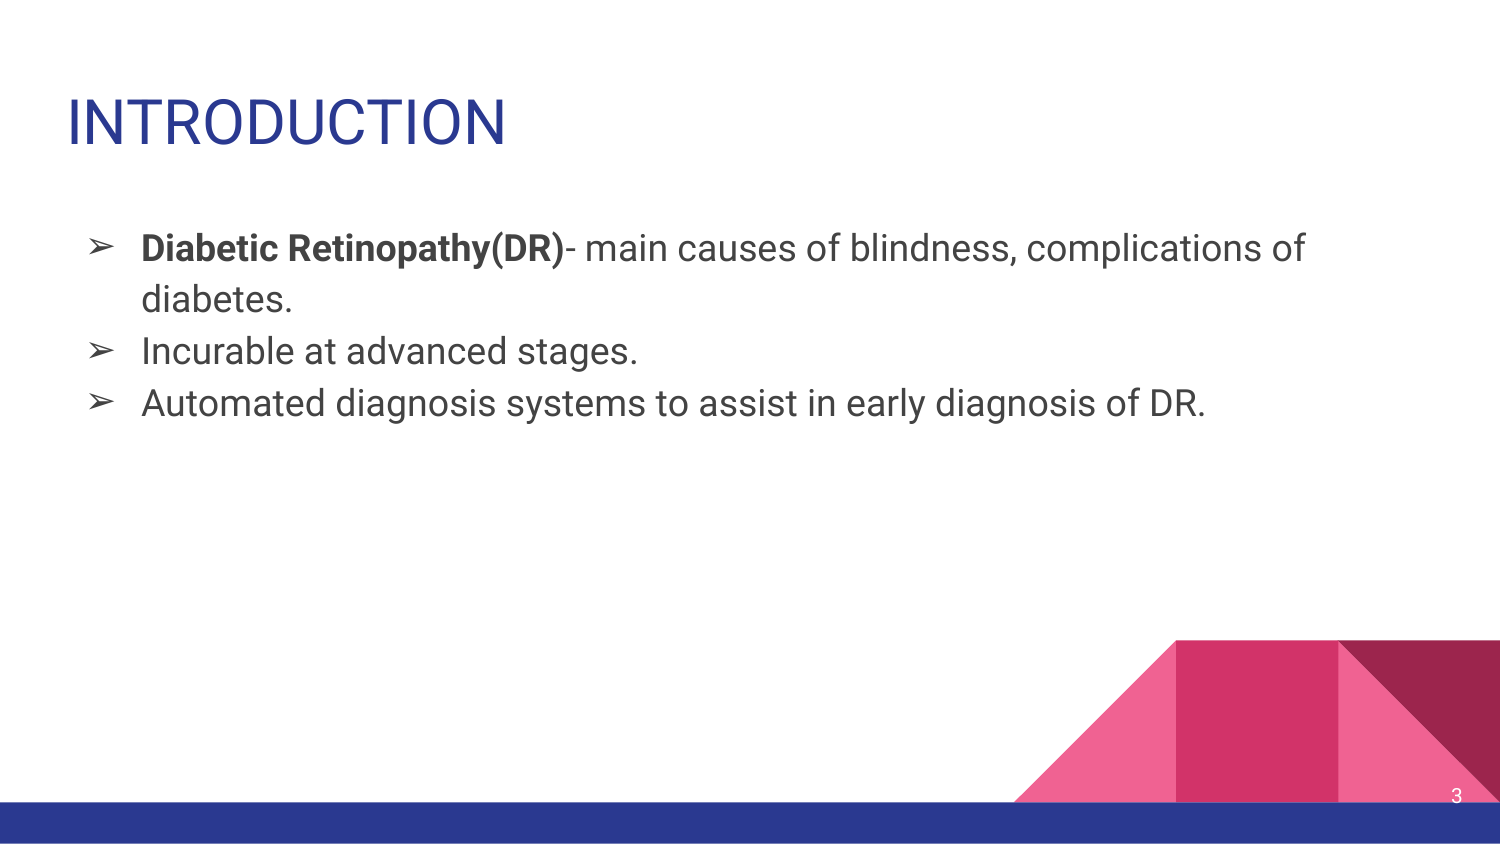

# INTRODUCTION
Diabetic Retinopathy(DR)- main causes of blindness, complications of diabetes.
Incurable at advanced stages.
Automated diagnosis systems to assist in early diagnosis of DR.
3